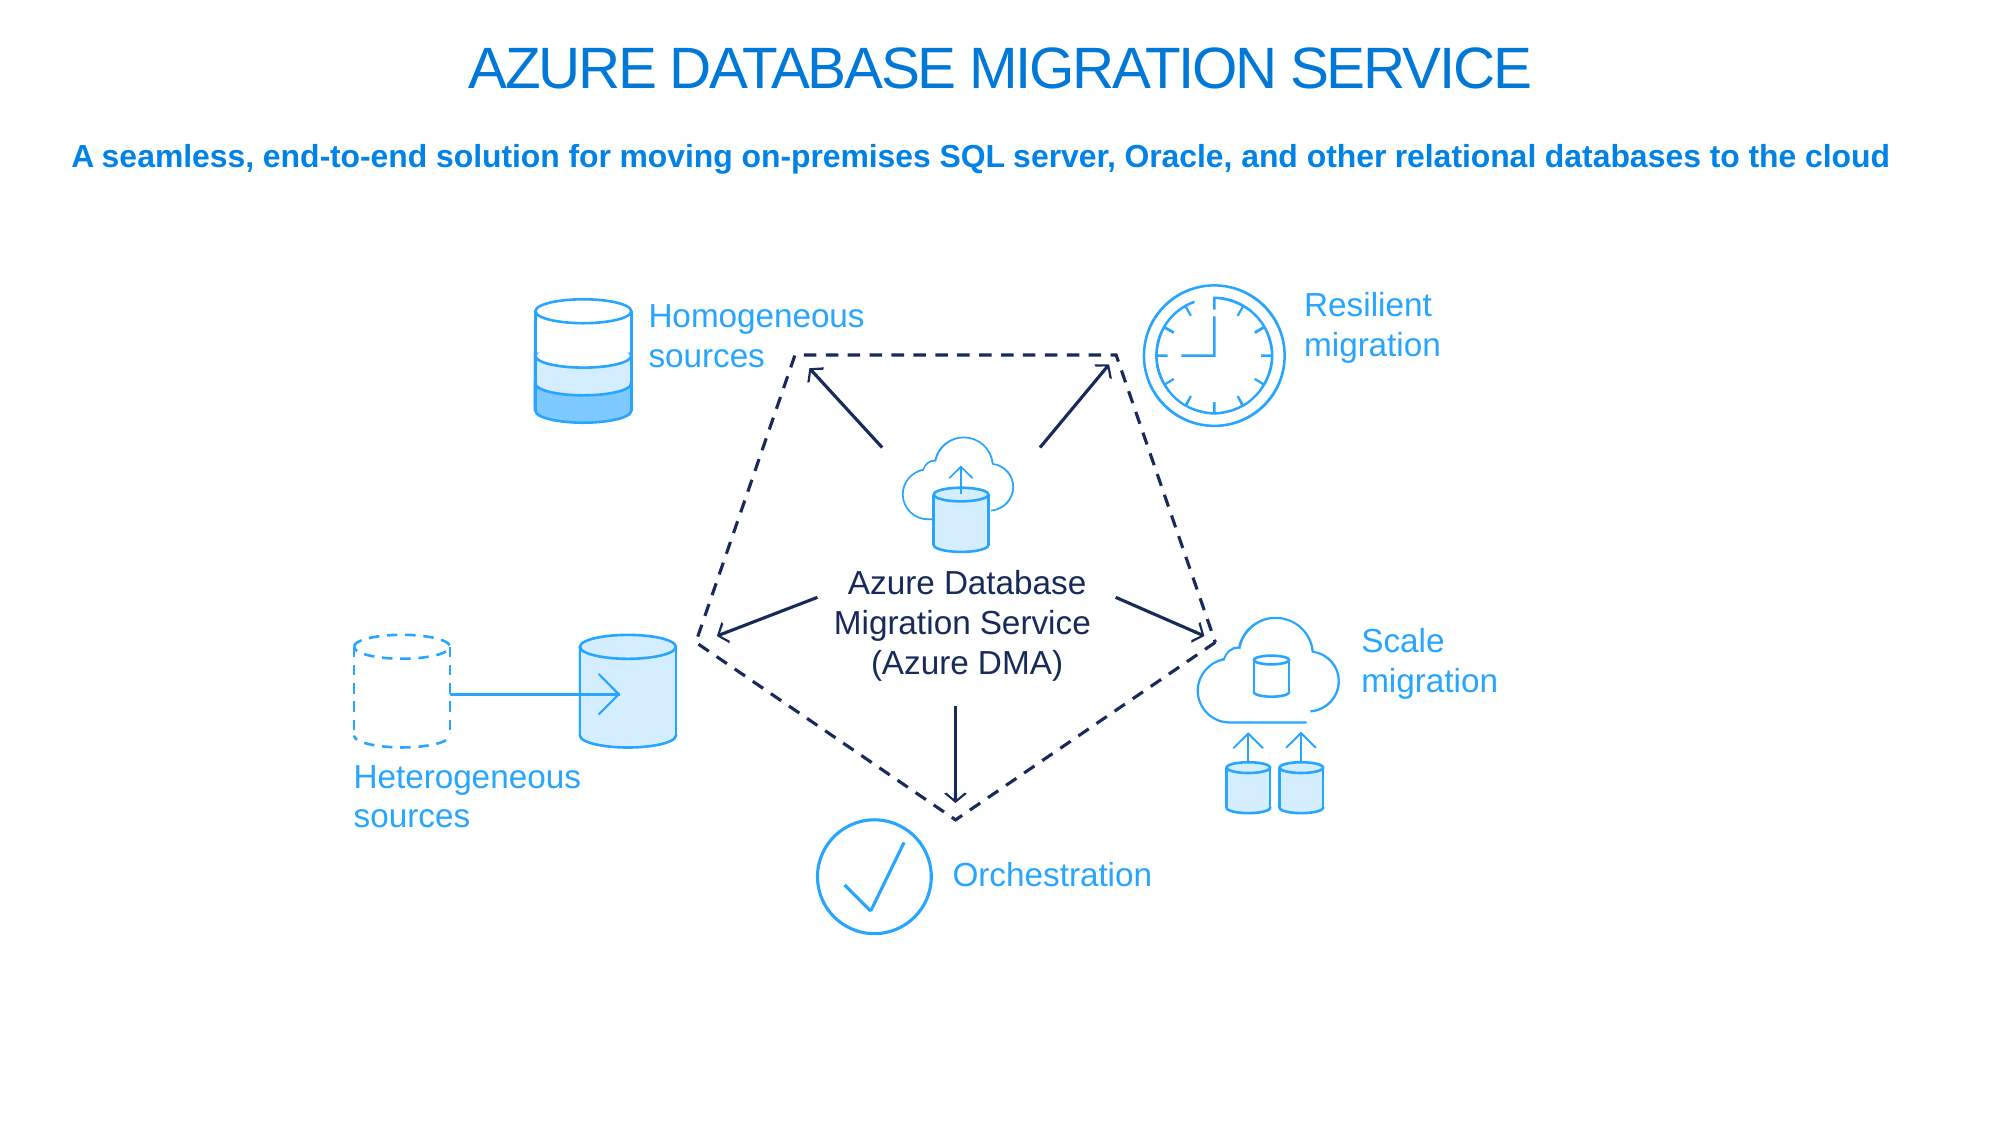

# Azure Database Migration Service
A seamless, end-to-end solution for moving on-premises SQL server, Oracle, and other relational databases to the cloud
Resilient
migration

Homogeneous
sources

Azure Database Migration Service
(Azure DMA)
Scale
migration

Heterogeneous
sources

Orchestration